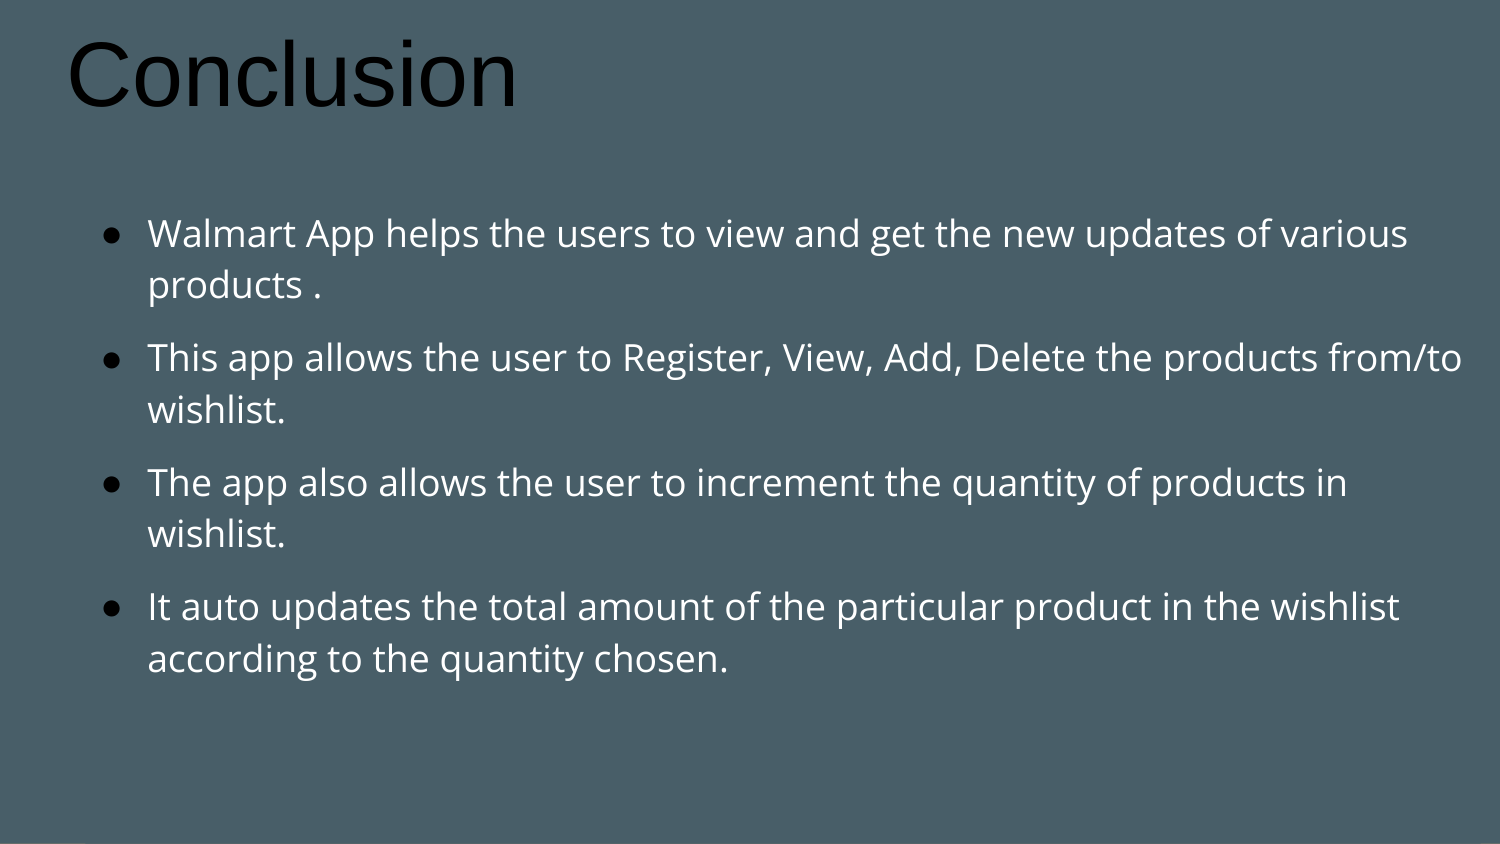

# Conclusion

Walmart App helps the users to view and get the new updates of various products .
This app allows the user to Register, View, Add, Delete the products from/to wishlist.
The app also allows the user to increment the quantity of products in wishlist.
It auto updates the total amount of the particular product in the wishlist according to the quantity chosen.